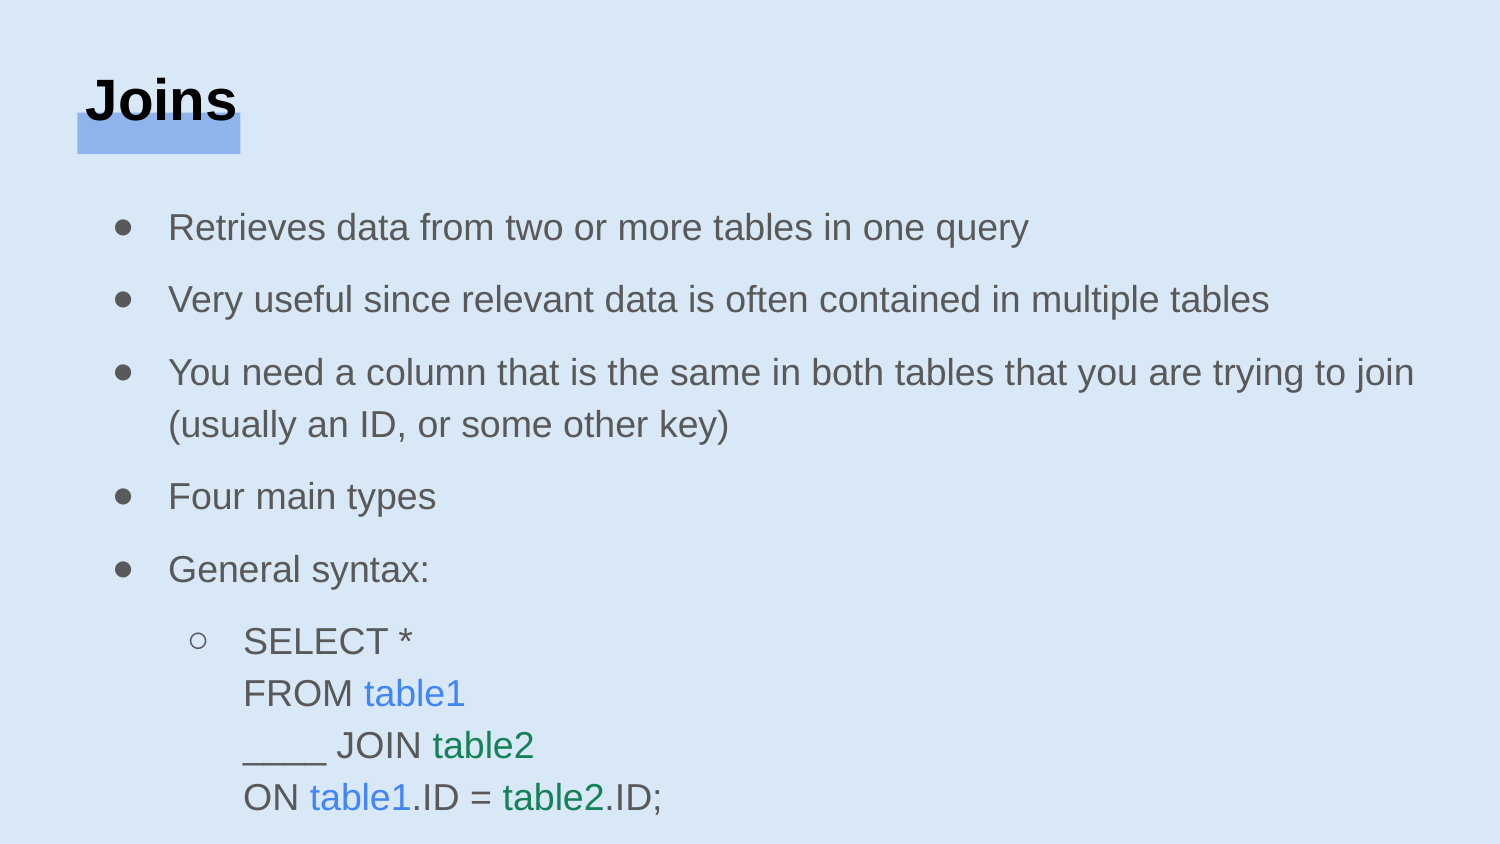

# Joins

Retrieves data from two or more tables in one query
Very useful since relevant data is often contained in multiple tables
You need a column that is the same in both tables that you are trying to join (usually an ID, or some other key)
Four main types
General syntax:
SELECT *
FROM table1
____ JOIN table2
ON table1.ID = table2.ID;